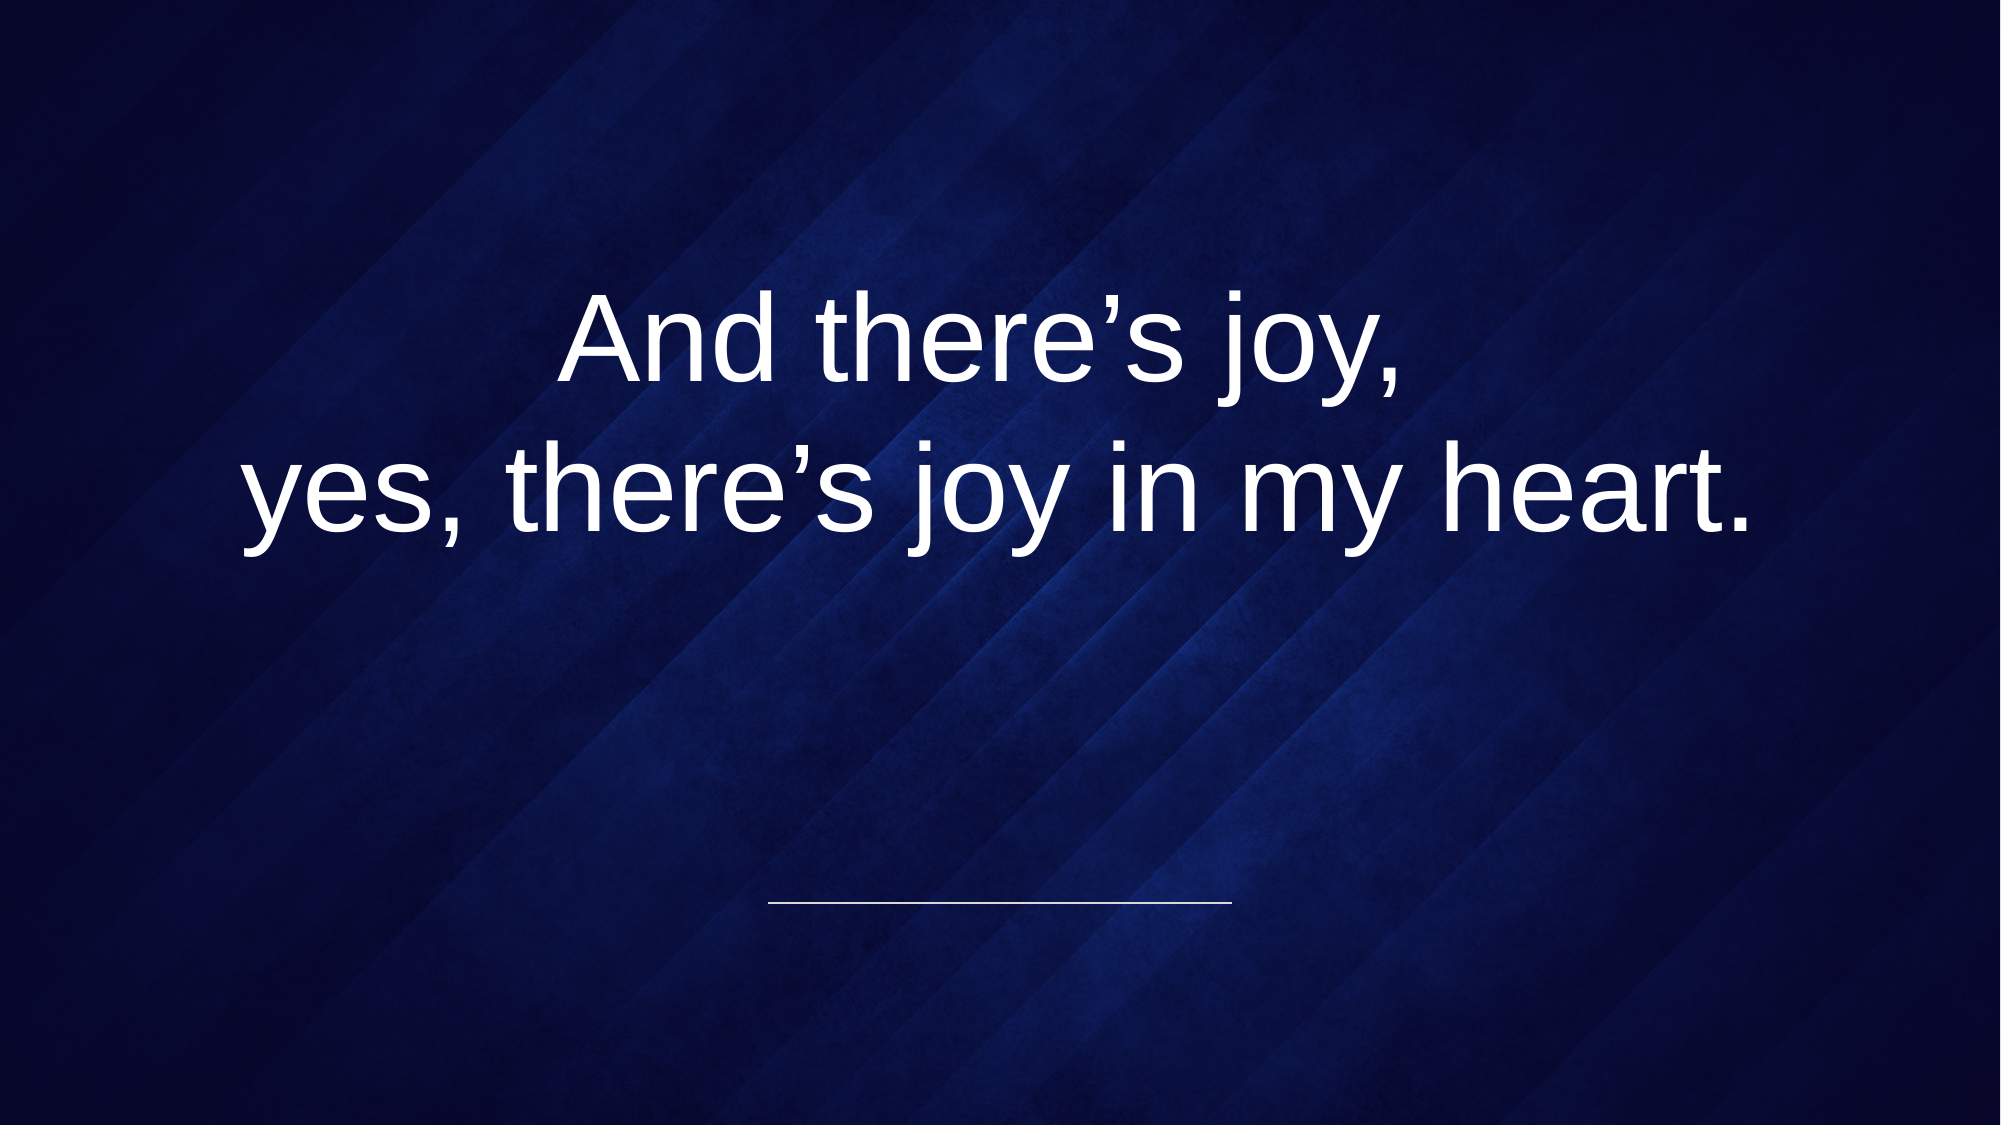

# And there’s joy, yes, there’s joy in my heart.